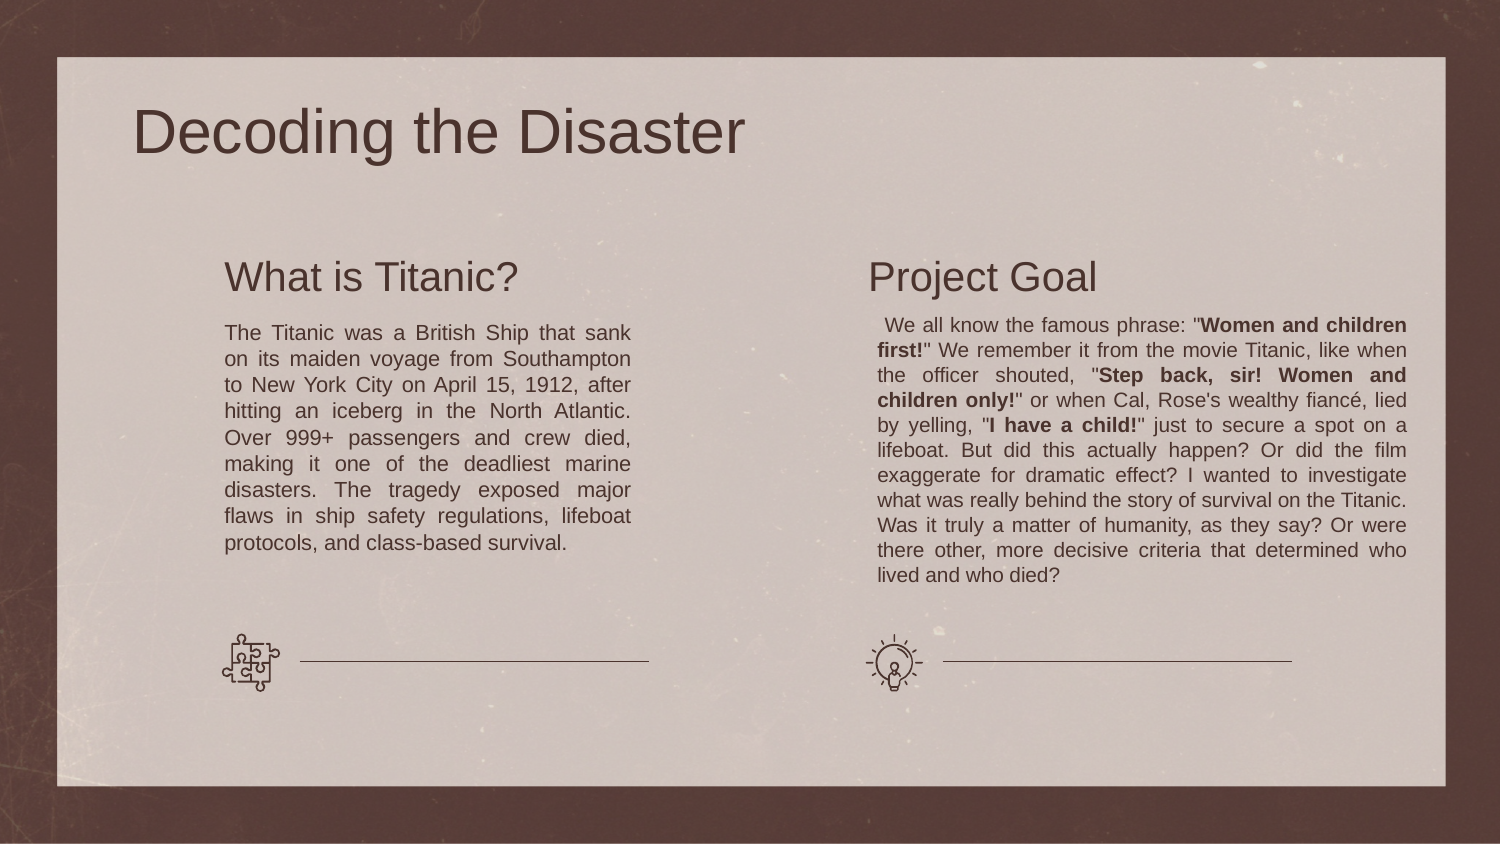

# Decoding the Disaster
What is Titanic?
Project Goal
        We all know the famous phrase: "Women and children first!" We remember it from the movie Titanic, like when the officer shouted, "Step back, sir! Women and children only!" or when Cal, Rose's wealthy fiancé, lied by yelling, "I have a child!" just to secure a spot on a lifeboat. But did this actually happen? Or did the film exaggerate for dramatic effect? I wanted to investigate what was really behind the story of survival on the Titanic. Was it truly a matter of humanity, as they say? Or were there other, more decisive criteria that determined who lived and who died?
The Titanic was a British Ship that sank on its maiden voyage from Southampton to New York City on April 15, 1912, after hitting an iceberg in the North Atlantic. Over 999+ passengers and crew died, making it one of the deadliest marine disasters. The tragedy exposed major flaws in ship safety regulations, lifeboat protocols, and class-based survival.